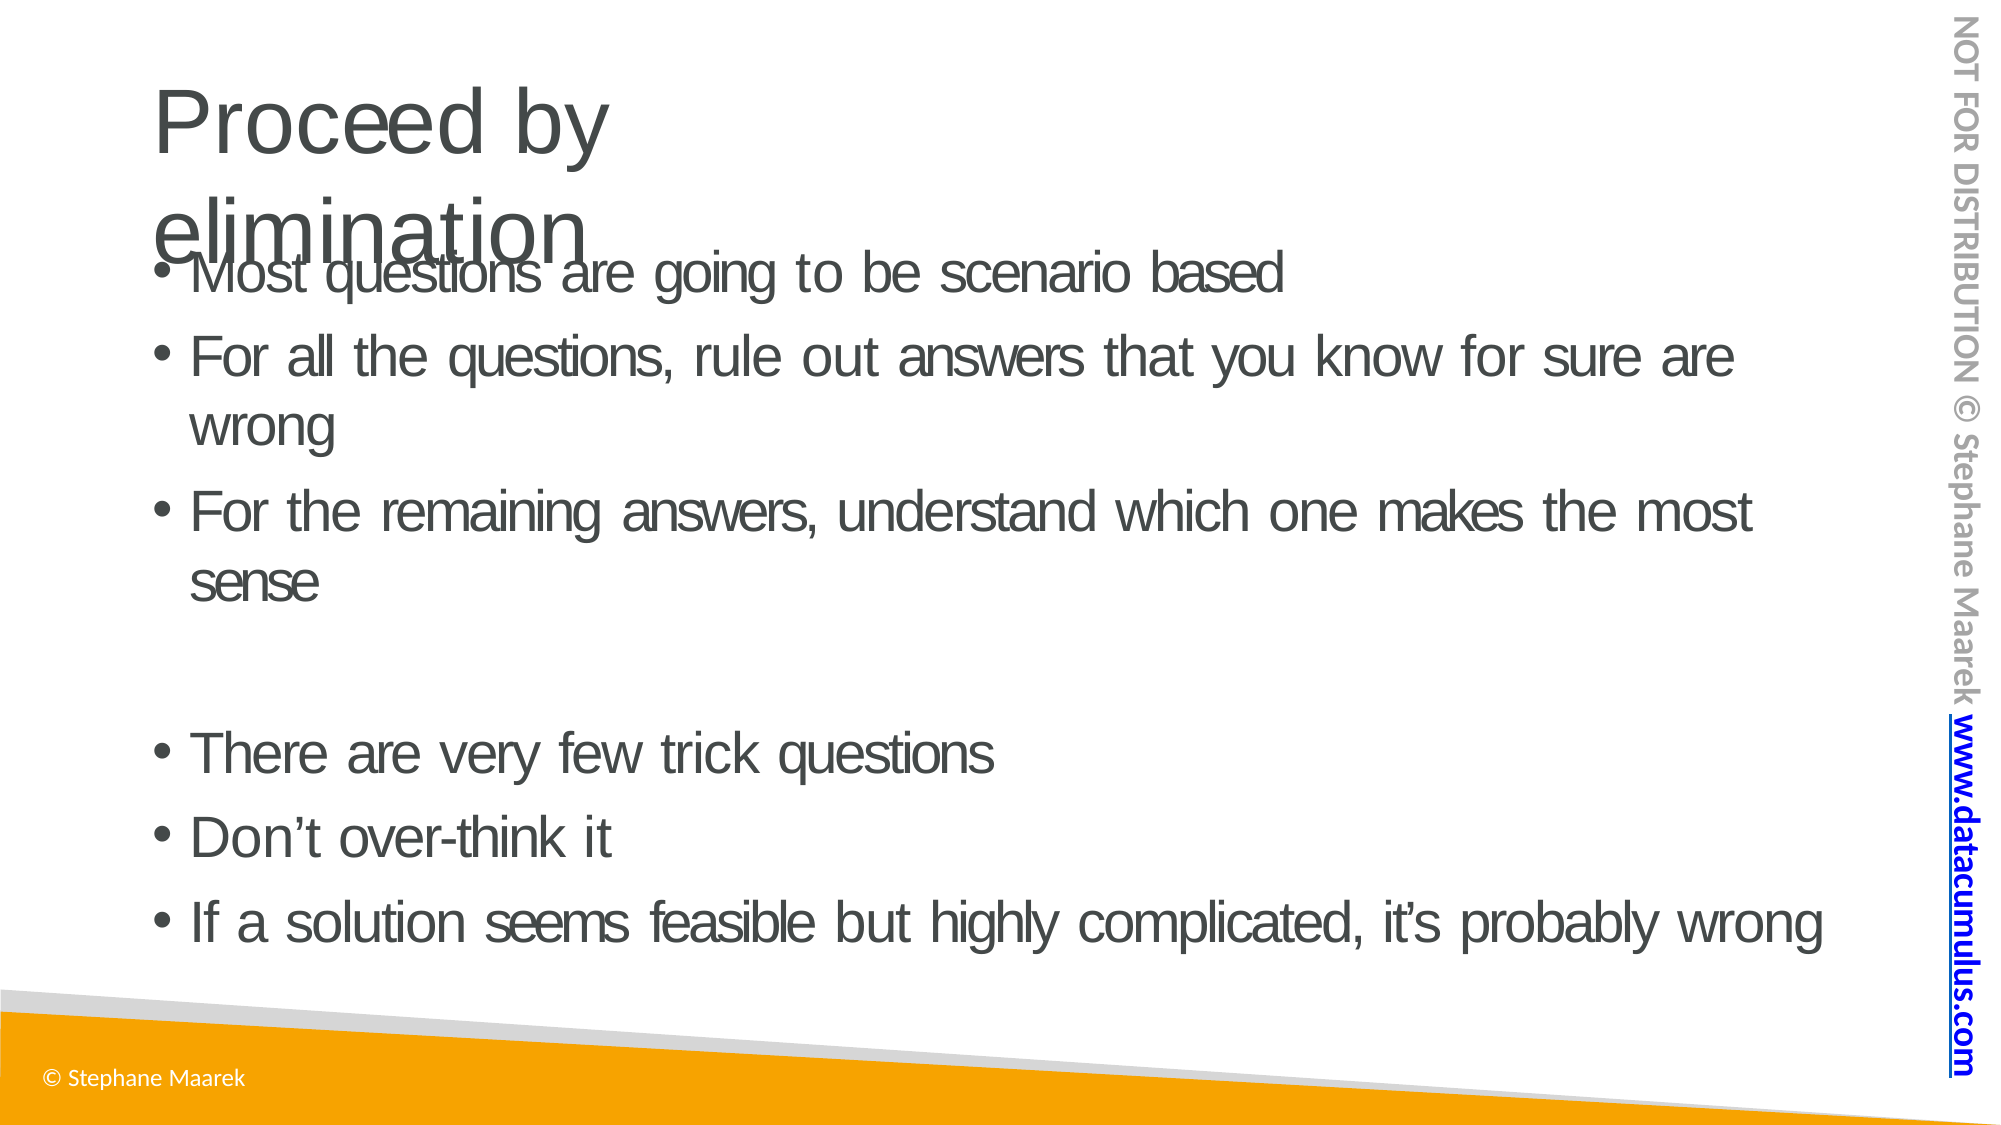

NOT FOR DISTRIBUTION © Stephane Maarek www.datacumulus.com
# Proceed by elimination
Most questions are going to be scenario based
For all the questions, rule out answers that you know for sure are wrong
For the remaining answers, understand which one makes the most sense

There are very few trick questions
Don’t over-think it
If a solution seems feasible but highly complicated, it’s probably wrong
© Stephane Maarek